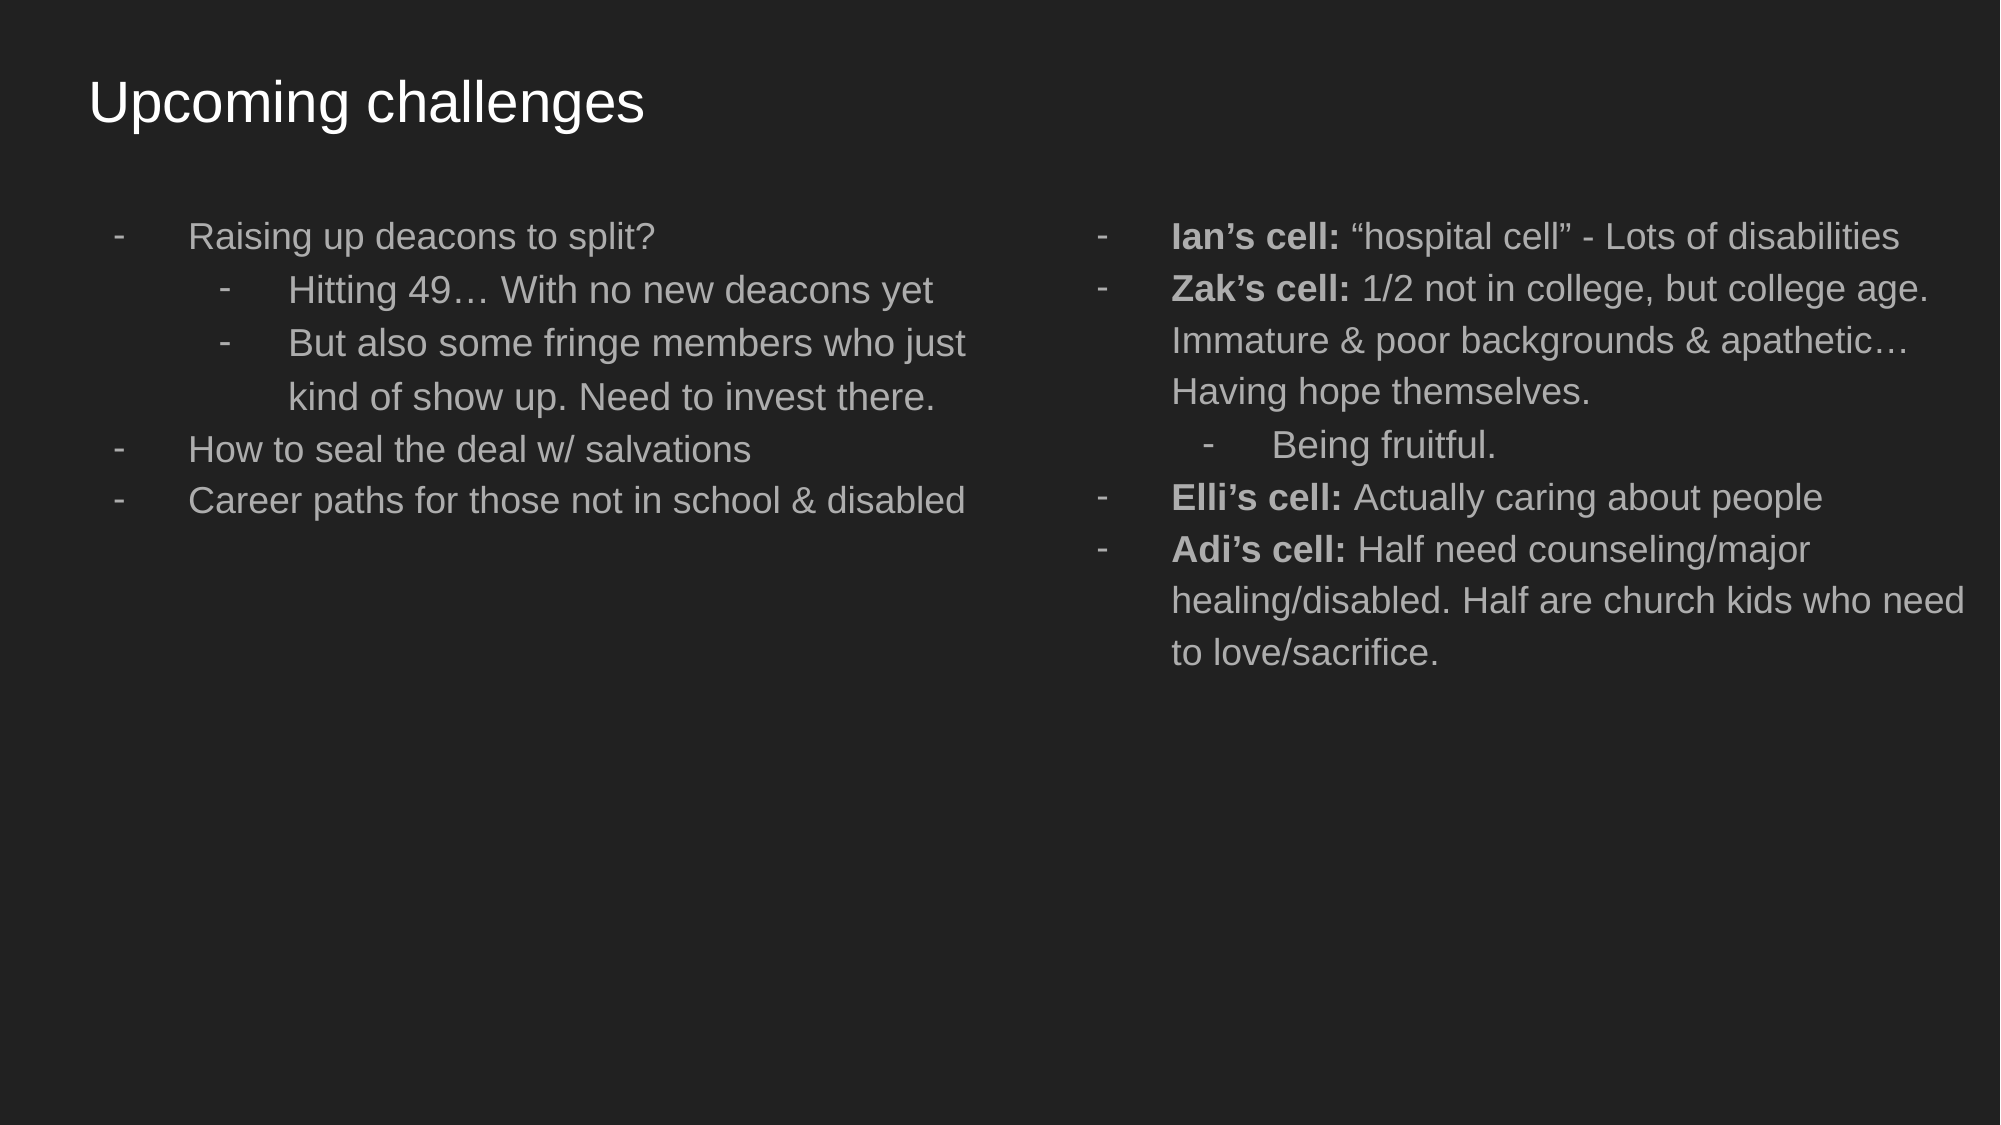

# Upcoming challenges

Raising up deacons to split?
Hitting 49… With no new deacons yet
But also some fringe members who just kind of show up. Need to invest there.
How to seal the deal w/ salvations
Career paths for those not in school & disabled
Ian’s cell: “hospital cell” - Lots of disabilities
Zak’s cell: 1/2 not in college, but college age. Immature & poor backgrounds & apathetic… Having hope themselves.
Being fruitful.
Elli’s cell: Actually caring about people
Adi’s cell: Half need counseling/major healing/disabled. Half are church kids who need to love/sacrifice.